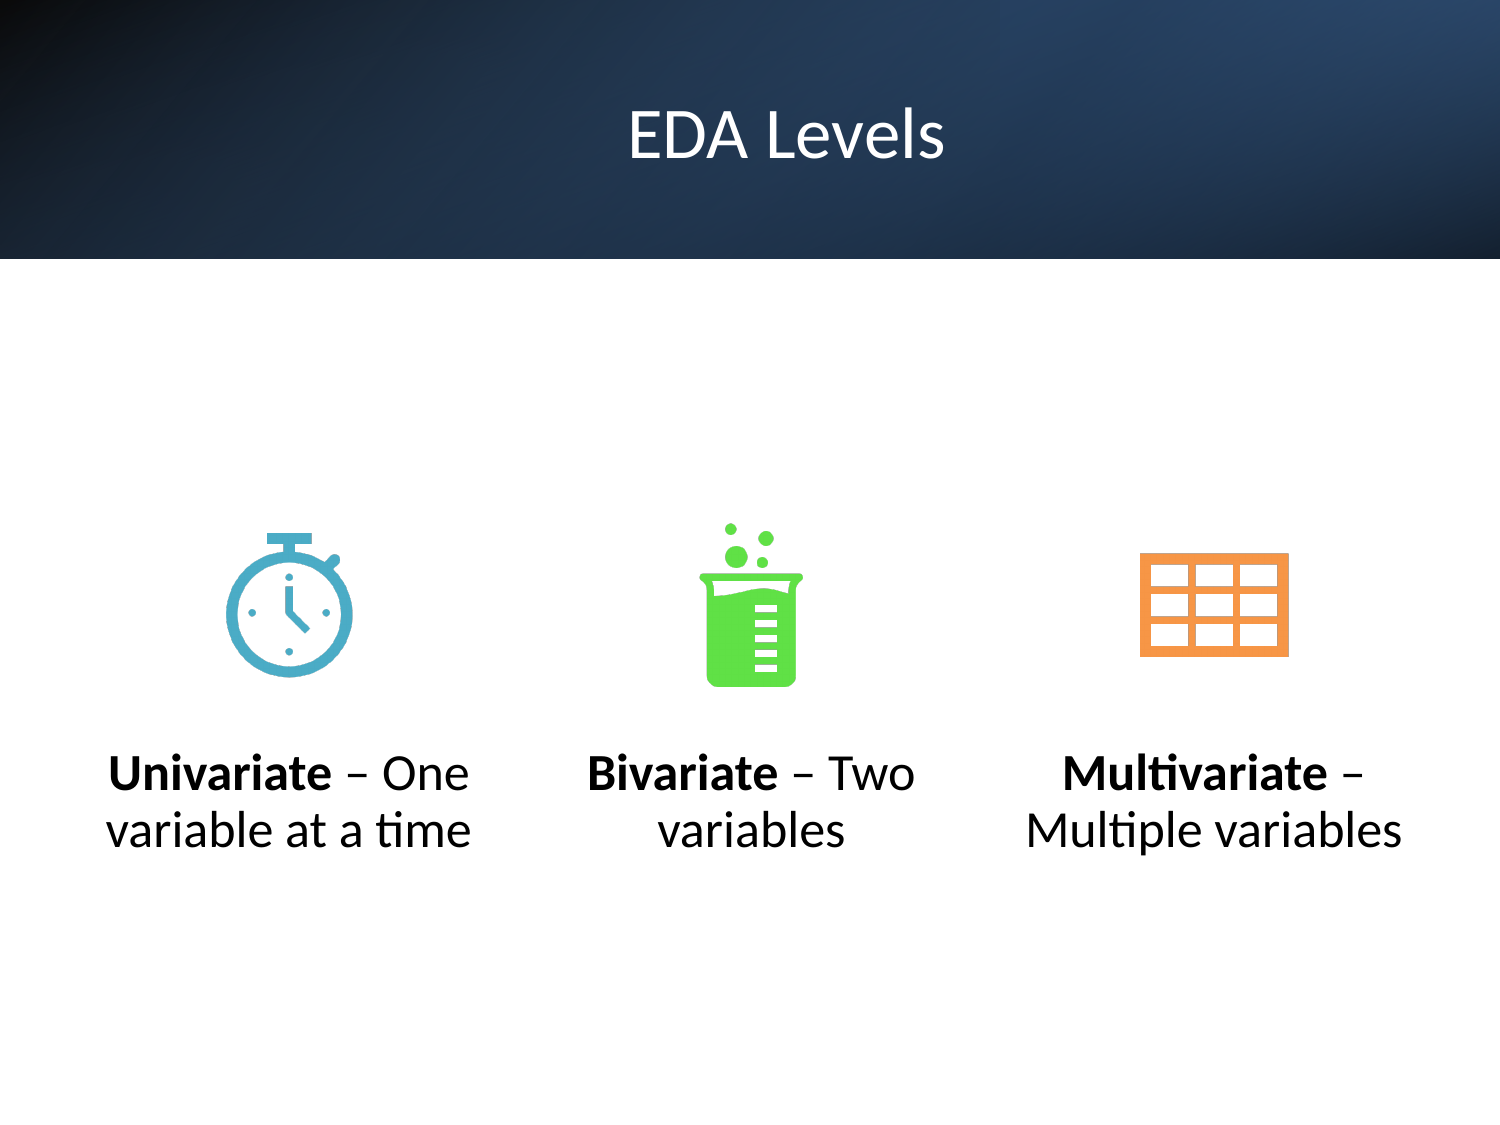

# EDA Levels
Univariate – One variable at a time
Bivariate – Two variables
Multivariate – Multiple variables